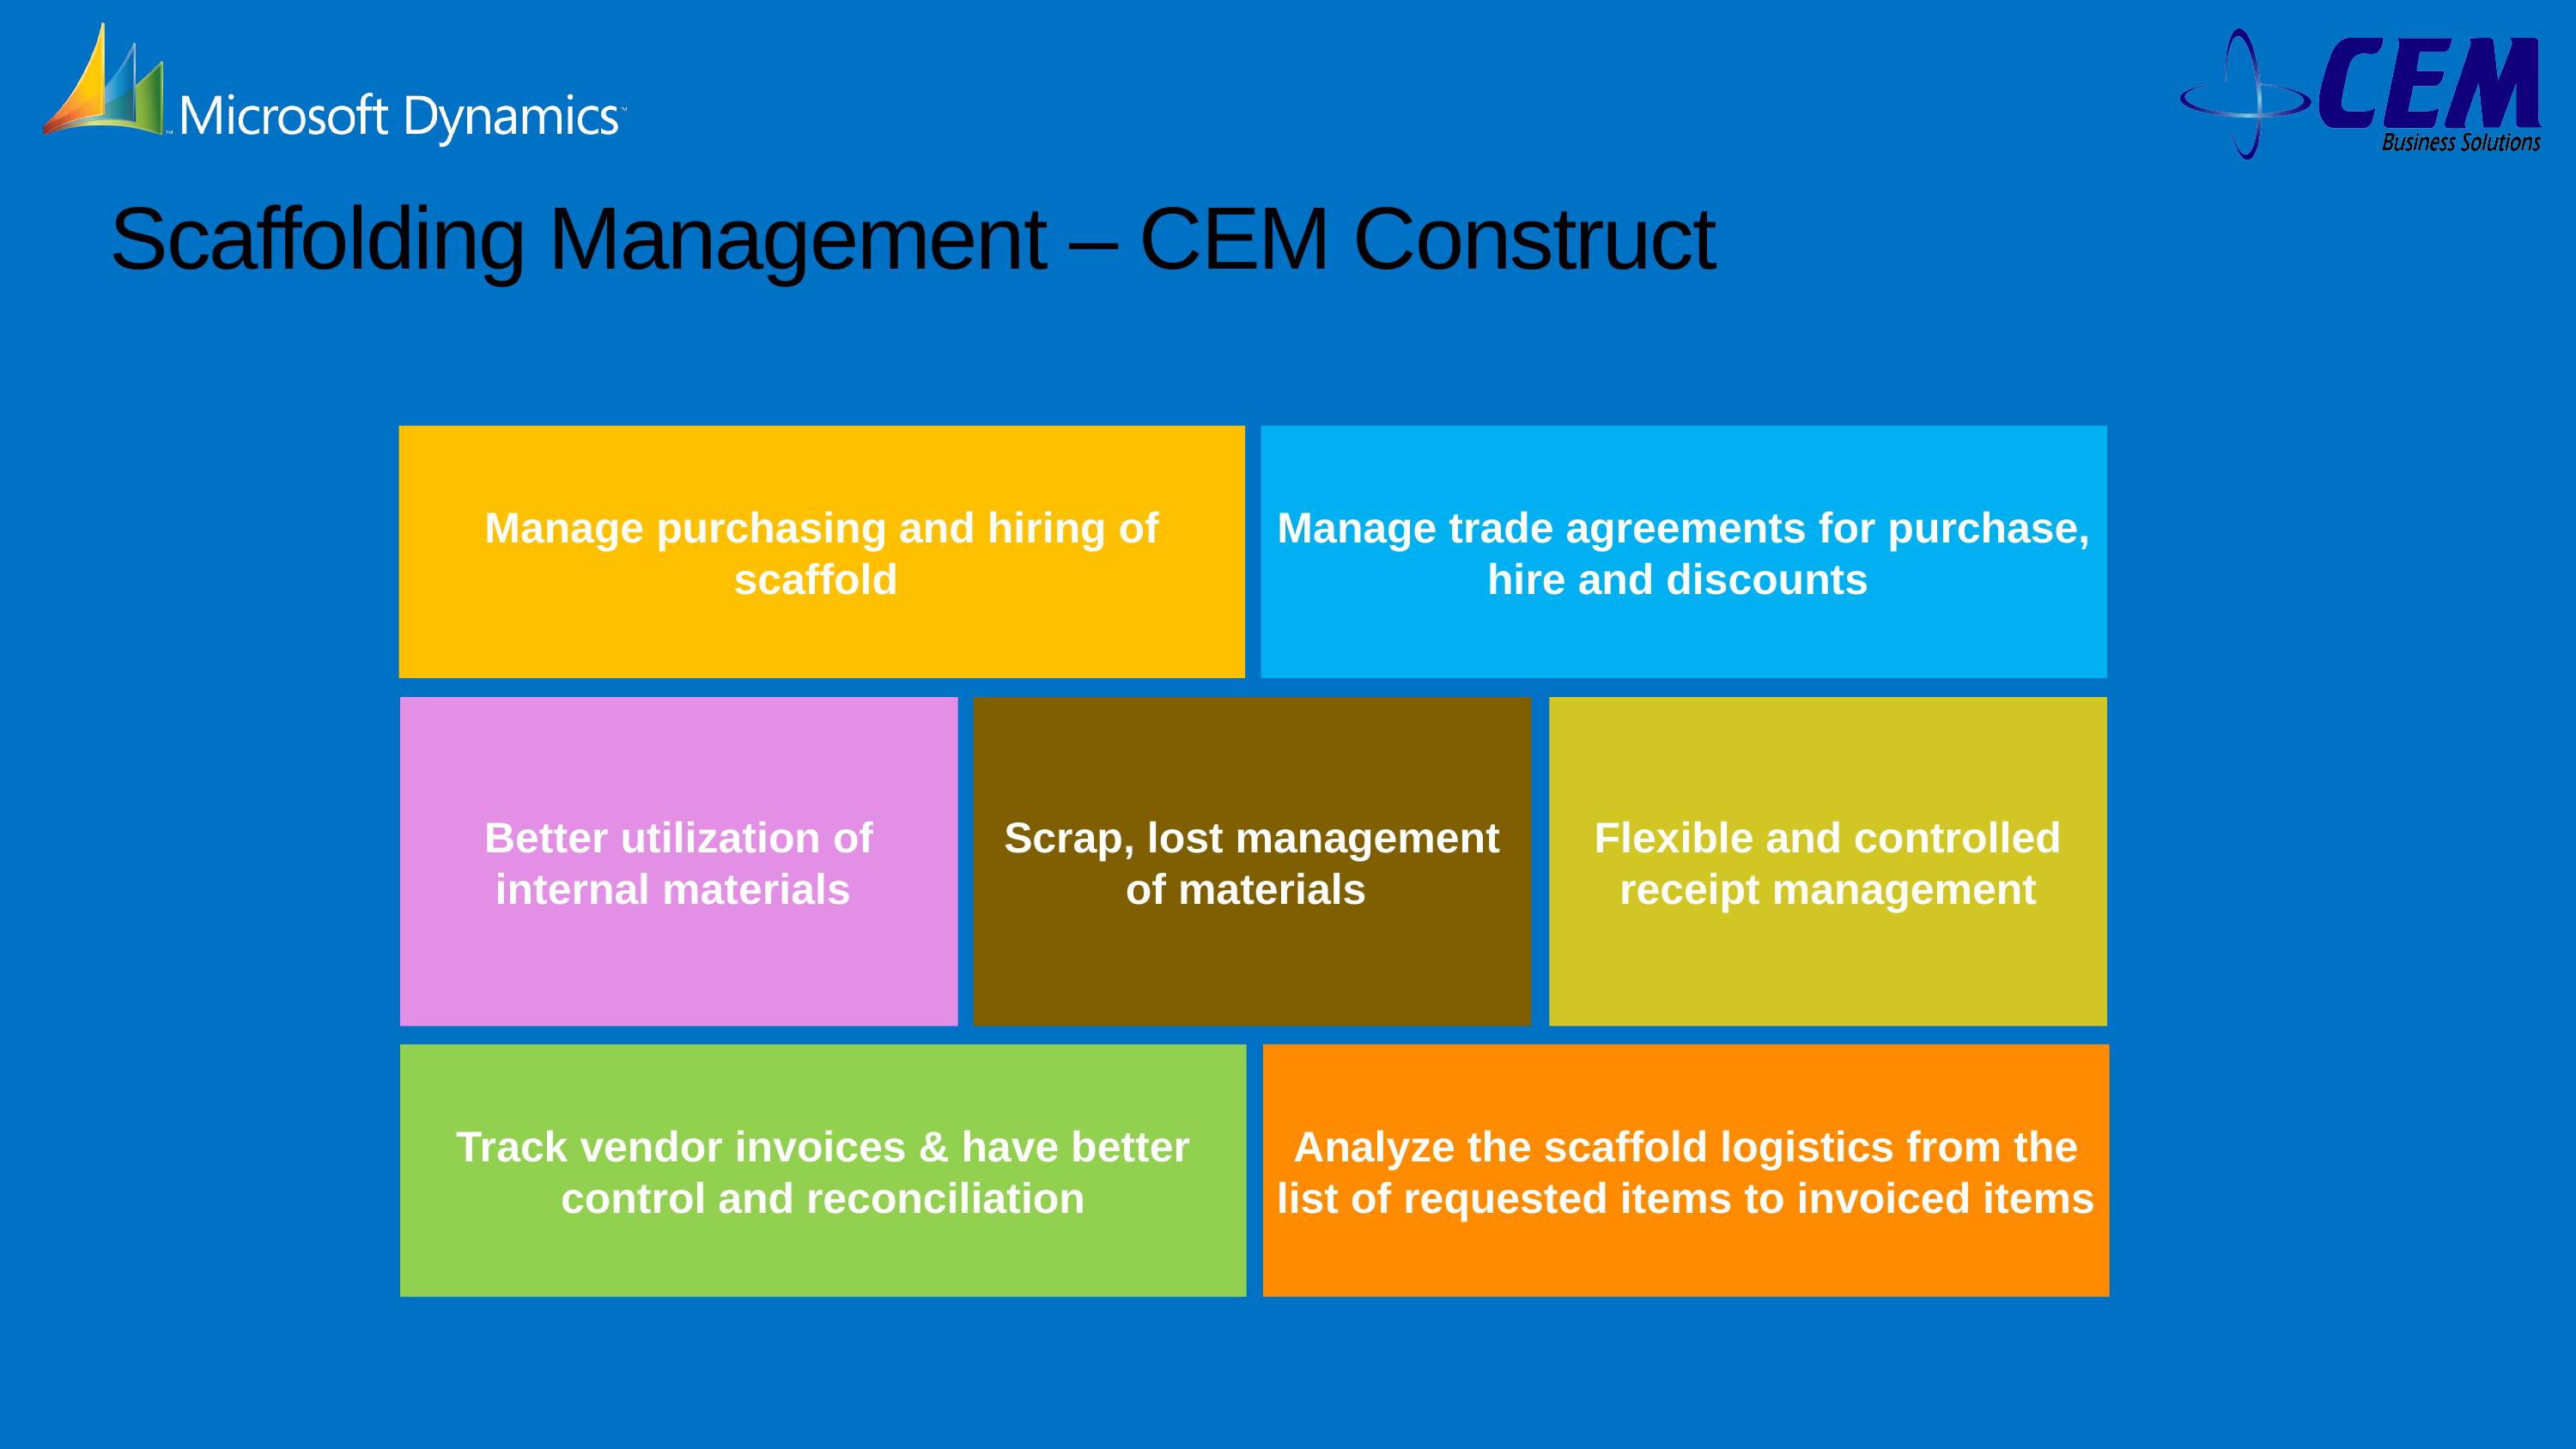

# Scaffolding Management – CEM Construct
Manage purchasing and hiring of scaffold
Manage trade agreements for purchase, hire and discounts
Better utilization of internal materials
Scrap, lost management of materials
Flexible and controlled receipt management
Track vendor invoices & have better control and reconciliation
Analyze the scaffold logistics from the list of requested items to invoiced items